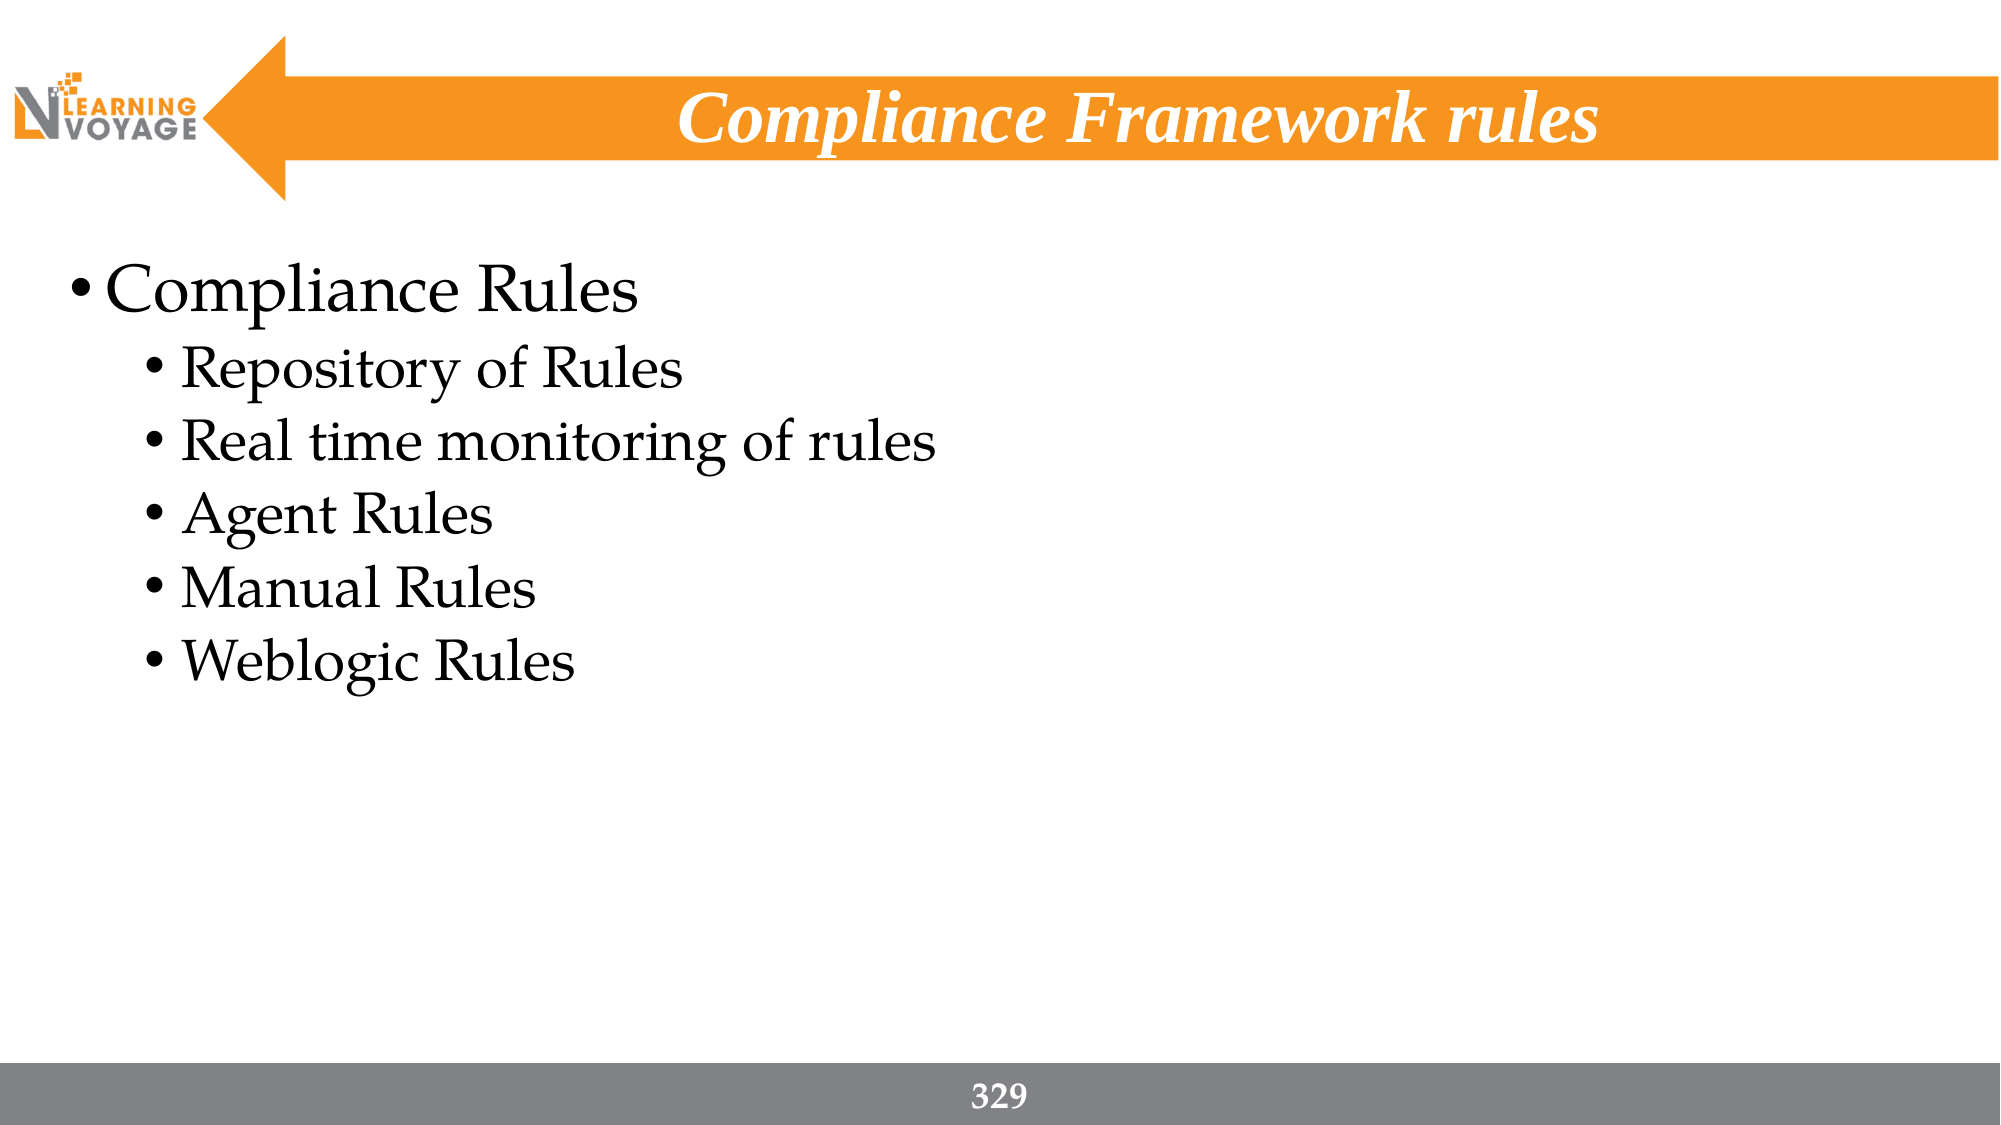

# Compliance Framework rules
Compliance Rules
Repository of Rules
Real time monitoring of rules
Agent Rules
Manual Rules
Weblogic Rules
329